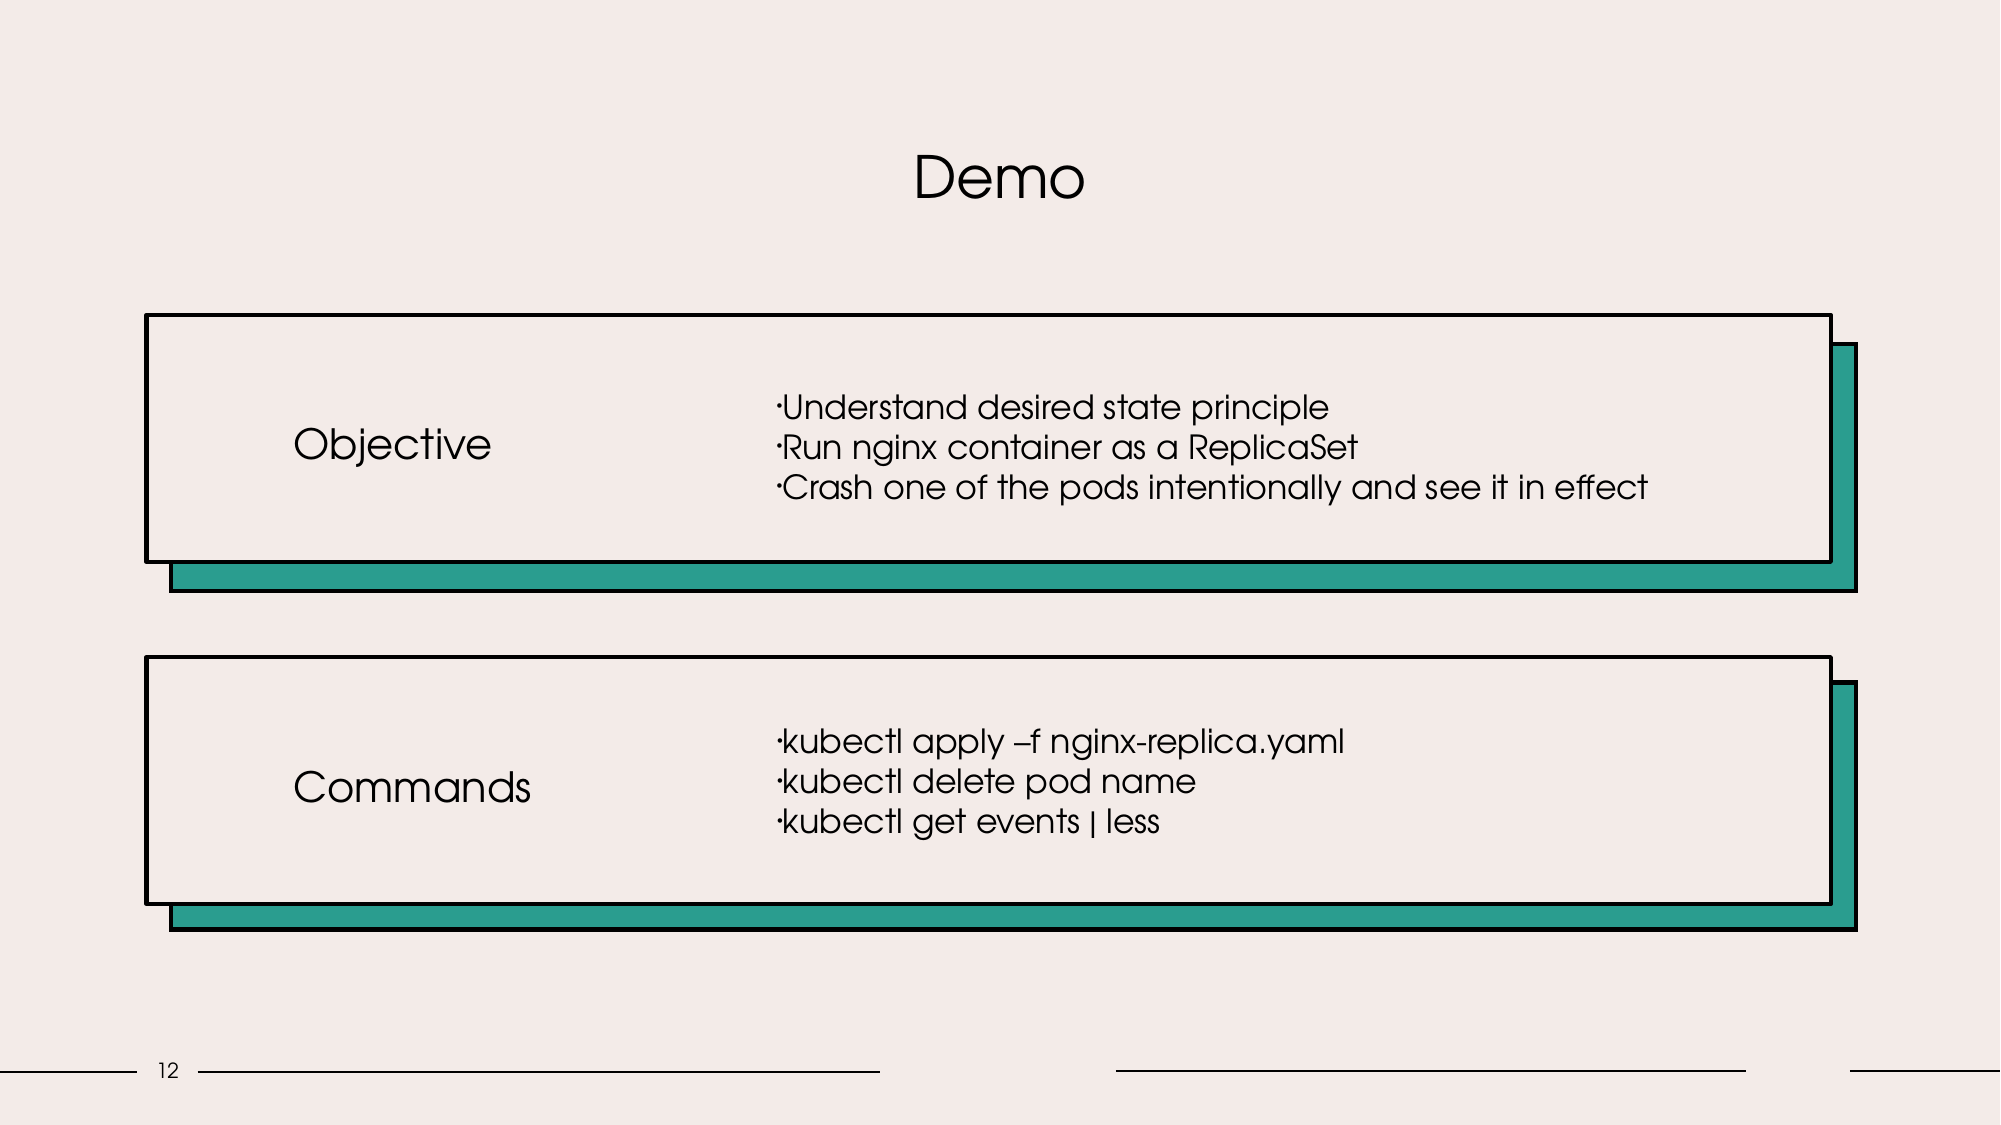

# Demo
Objective
Understand desired state principle
Run nginx container as a ReplicaSet
Crash one of the pods intentionally and see it in effect

Commands
kubectl apply –f nginx-replica.yaml
kubectl delete pod name
kubectl get events | less
12